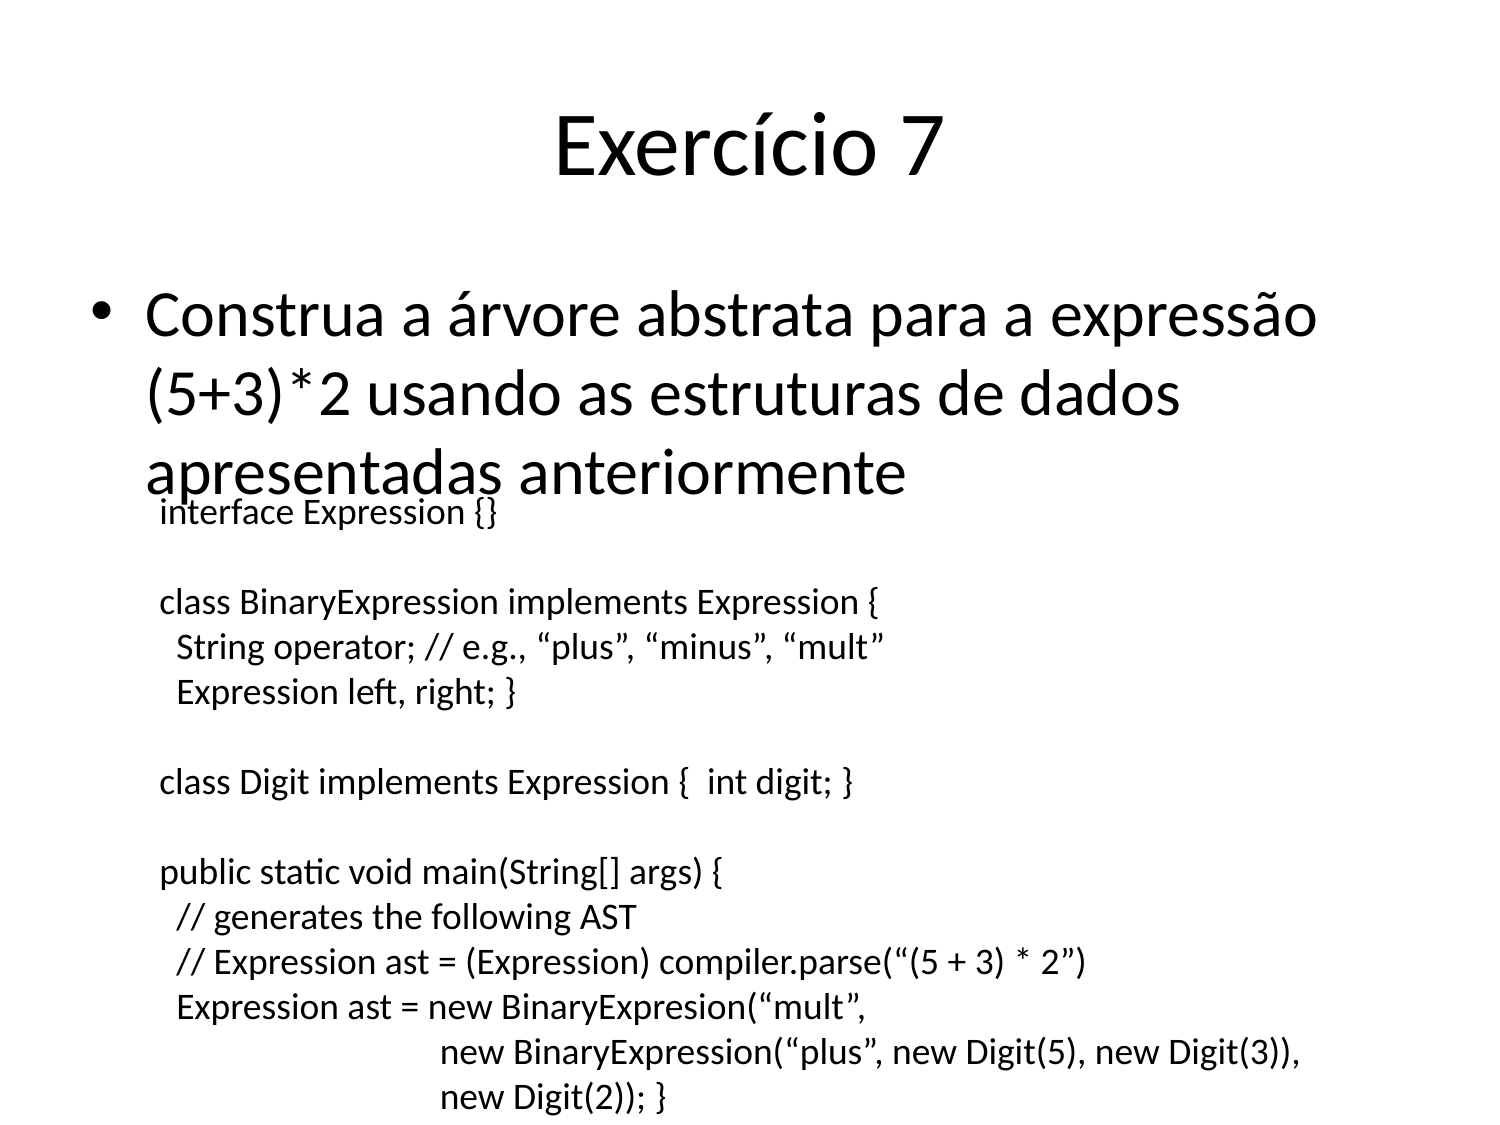

# Exercício 7
Construa a árvore abstrata para a expressão (5+3)*2 usando as estruturas de dados apresentadas anteriormente
interface Expression {}

class BinaryExpression implements Expression {
  String operator; // e.g., “plus”, “minus”, “mult”
  Expression left, right; }

class Digit implements Expression {  int digit; }

public static void main(String[] args) {
  // generates the following AST
  // Expression ast = (Expression) compiler.parse(“(5 + 3) * 2”)
  Expression ast = new BinaryExpresion(“mult”,
                                 new BinaryExpression(“plus”, new Digit(5), new Digit(3)),
                                 new Digit(2)); }